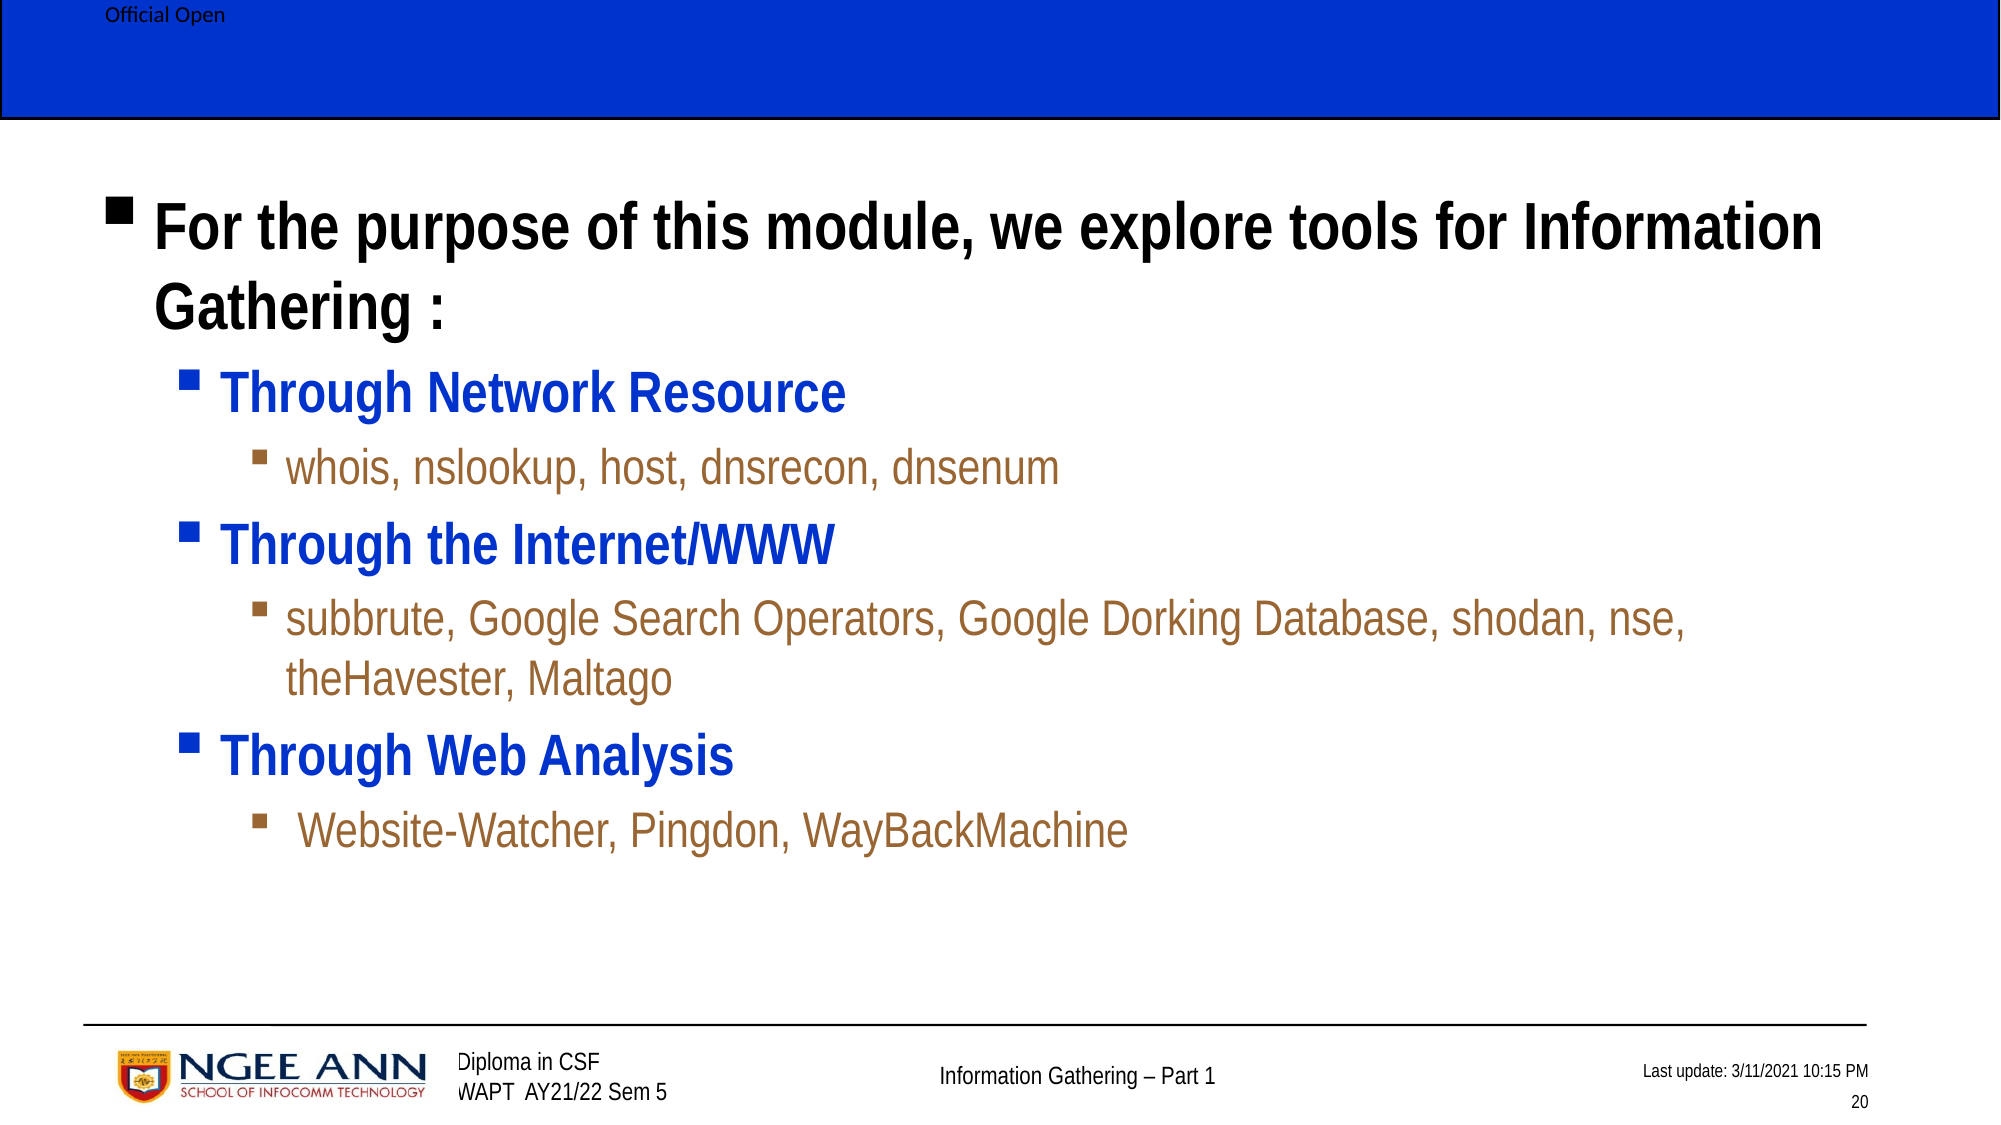

For the purpose of this module, we explore tools for Information Gathering :
Through Network Resource
whois, nslookup, host, dnsrecon, dnsenum
Through the Internet/WWW
subbrute, Google Search Operators, Google Dorking Database, shodan, nse, theHavester, Maltago
Through Web Analysis
 Website-Watcher, Pingdon, WayBackMachine